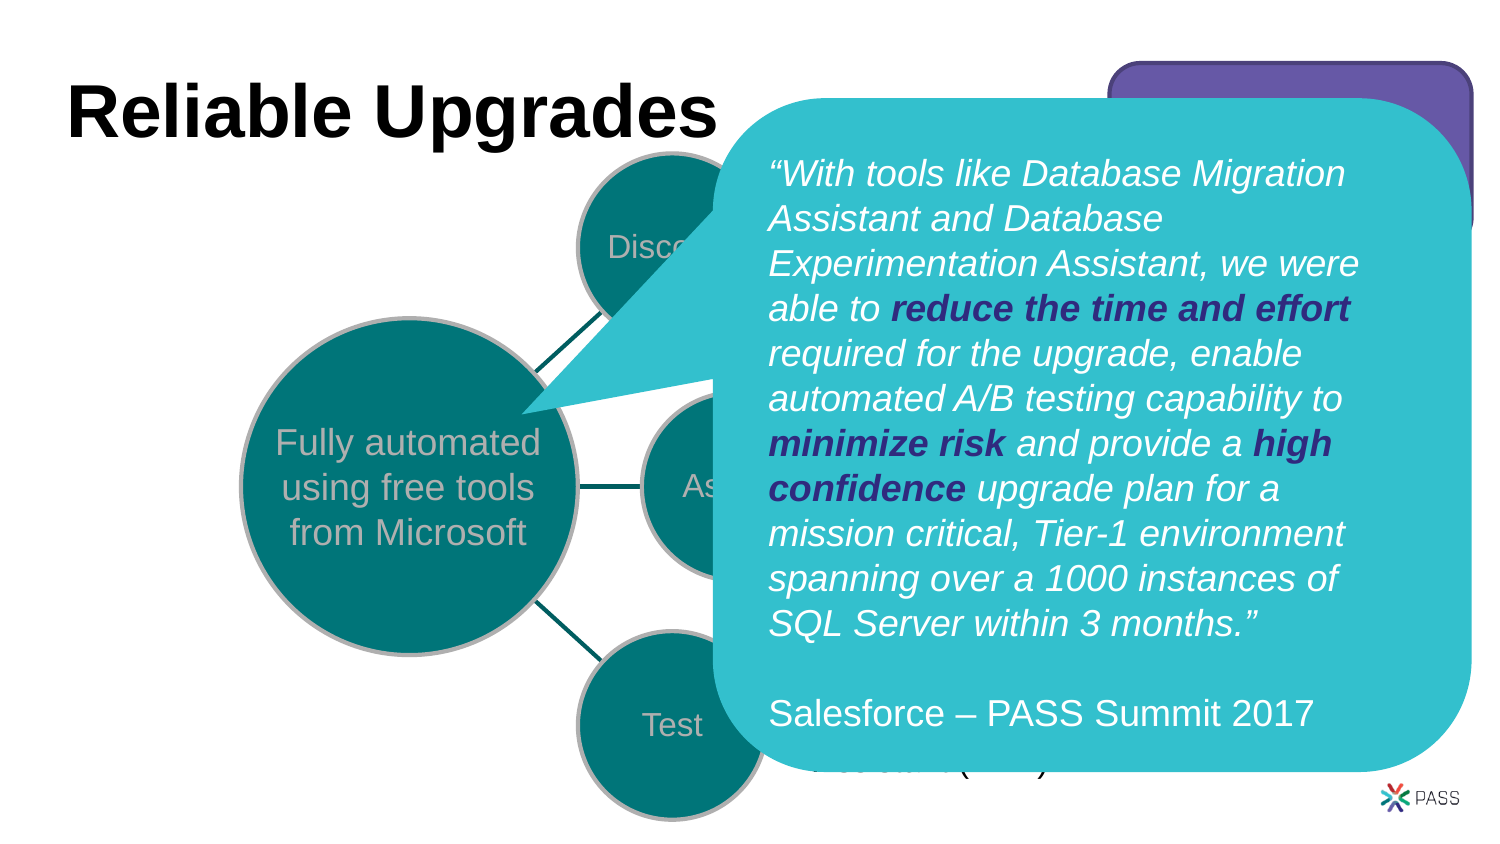

Review the Database Migration Guide for details
# Reliable Upgrades
“With tools like Database Migration Assistant and Database Experimentation Assistant, we were able to reduce the time and effort required for the upgrade, enable automated A/B testing capability to minimize risk and provide a high confidence upgrade plan for a mission critical, Tier-1 environment spanning over a 1000 instances of SQL Server within 3 months.”

Salesforce – PASS Summit 2017
Discover
Microsoft Assessment and Planning Toolkit (MAP)
Assess
Database Migration Assistant (DMA)
Test
Database Experimentation Assistant (DEA)
Fully automated using free tools from Microsoft